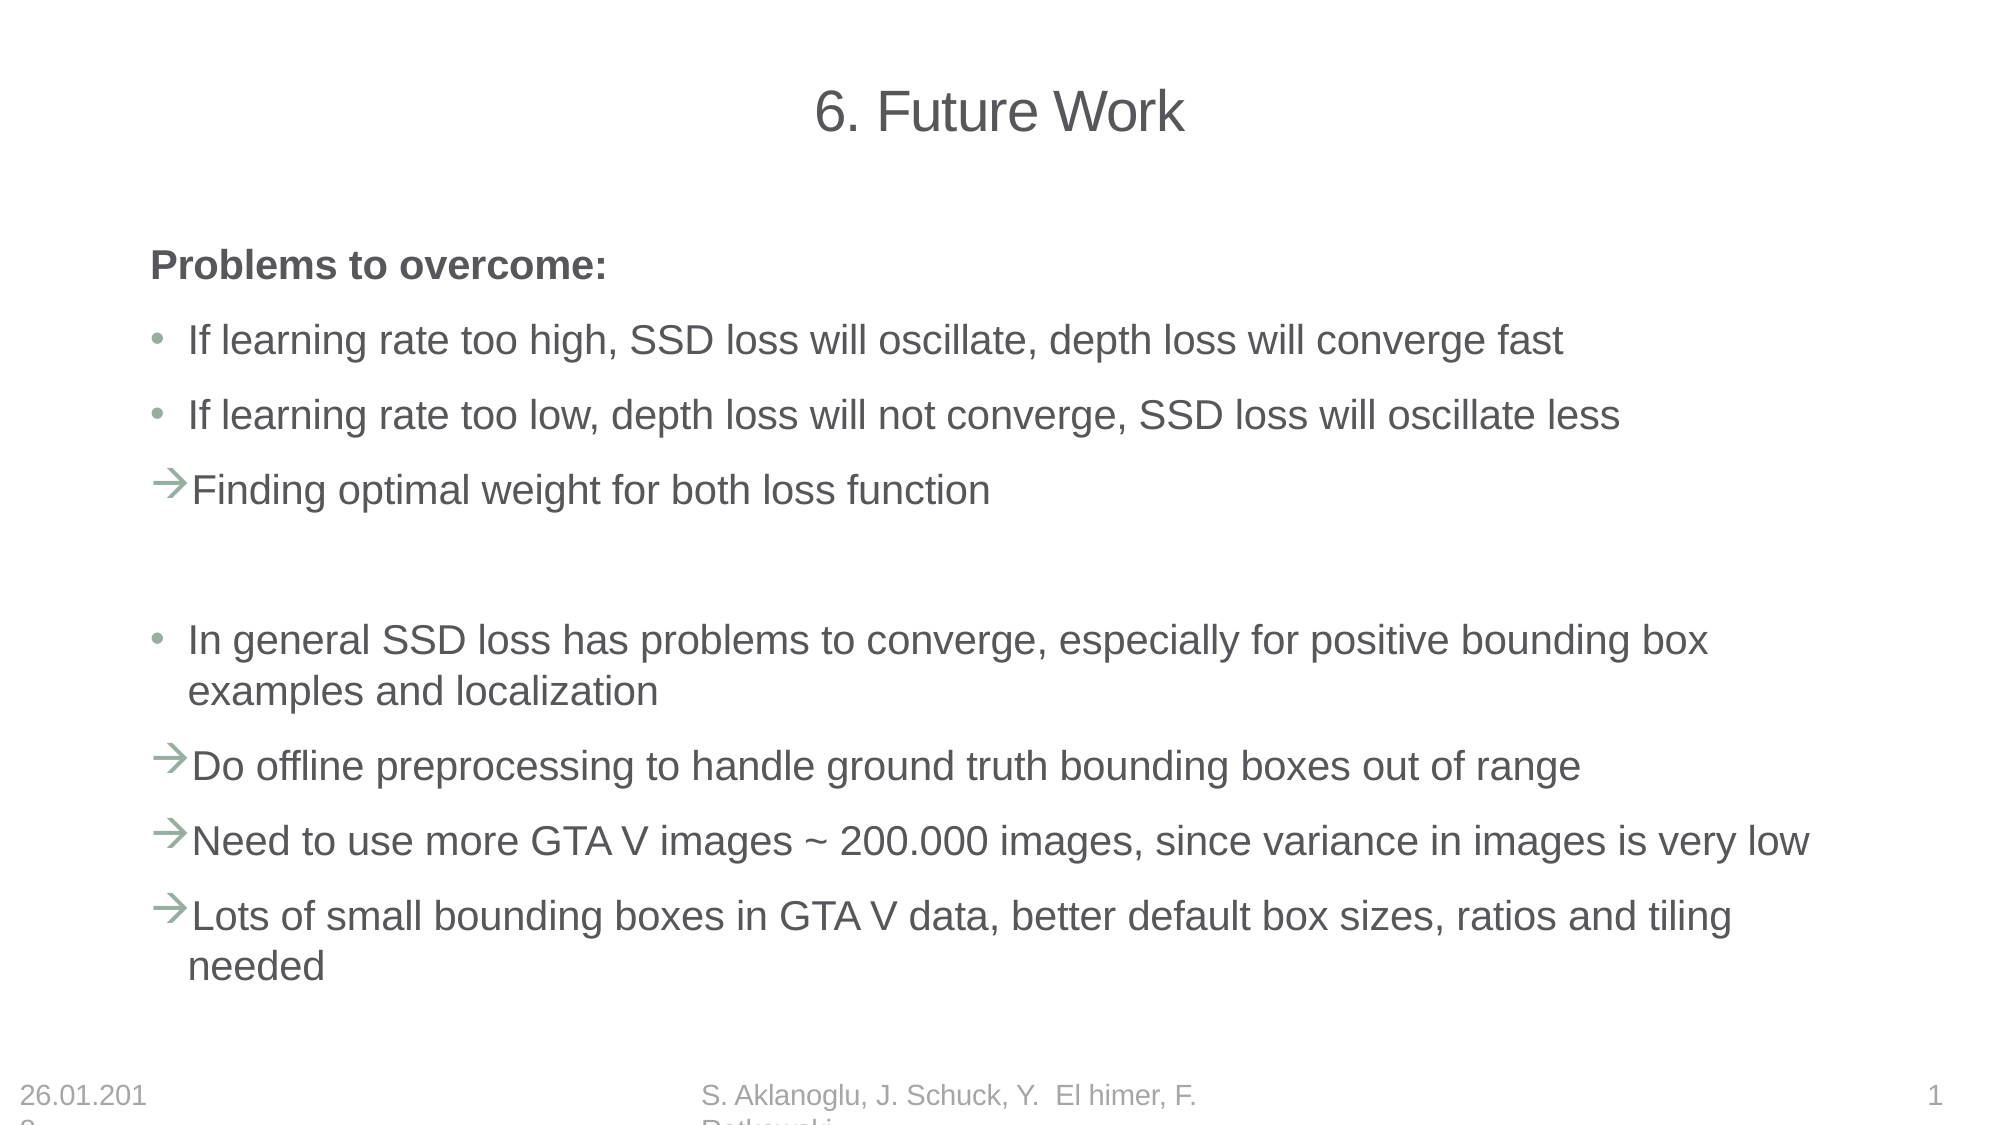

# 6. Future Work
Problems to overcome:
If learning rate too high, SSD loss will oscillate, depth loss will converge fast
If learning rate too low, depth loss will not converge, SSD loss will oscillate less
Finding optimal weight for both loss function

In general SSD loss has problems to converge, especially for positive bounding box examples and localization
Do offline preprocessing to handle ground truth bounding boxes out of range
Need to use more GTA V images ~ 200.000 images, since variance in images is very low
Lots of small bounding boxes in GTA V data, better default box sizes, ratios and tiling needed
26.01.2018
S. Aklanoglu, J. Schuck, Y.  El himer, F. Retkowski
1